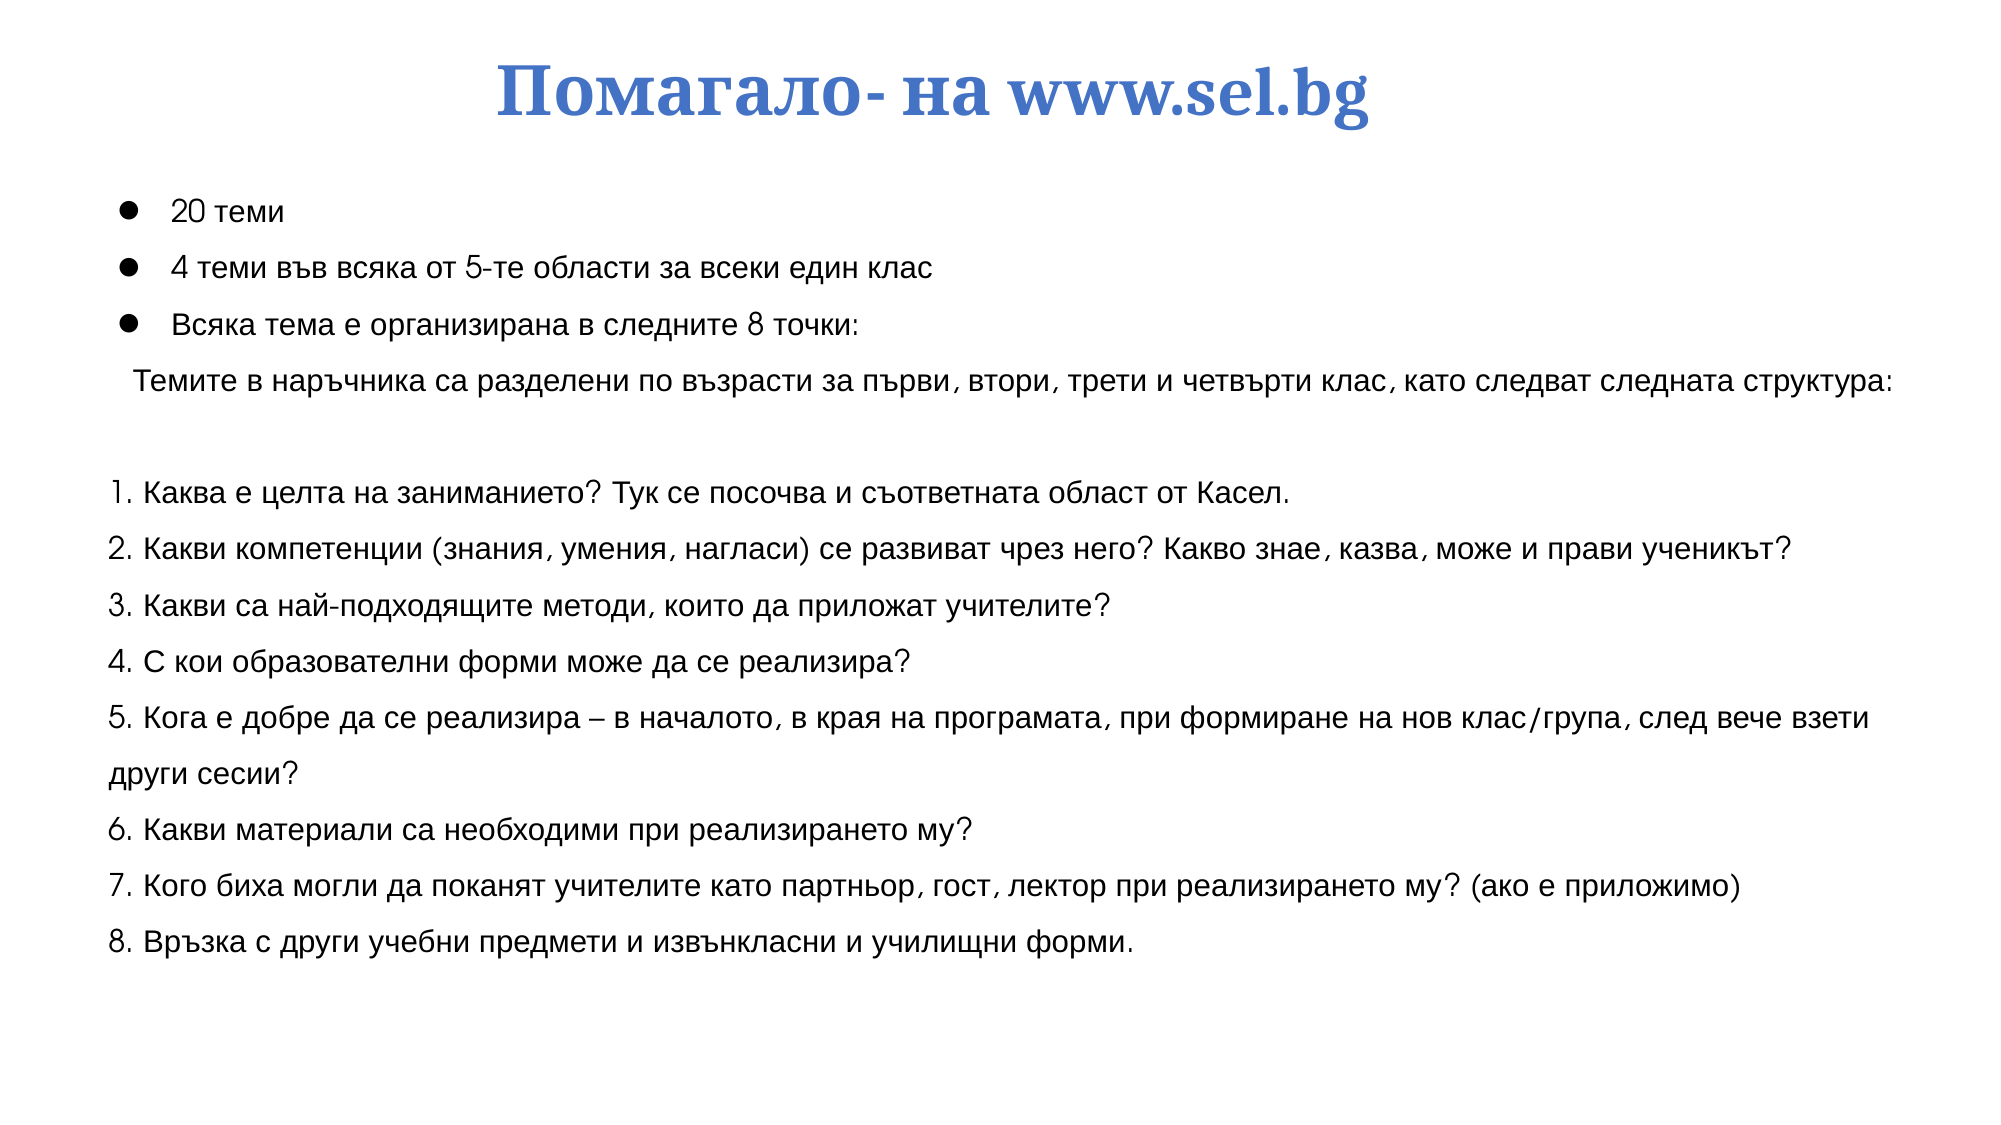

# Помагало- на www.sel.bg
20 теми
4 теми във всяка от 5-те области за всеки един клас
Всяка тема е организирана в следните 8 точки:
Темите в наръчника са разделени по възрасти за първи, втори, трети и четвърти клас, като следват следната структура:

1. Каква е целта на заниманието? Тук се посочва и съответната област от Касел.
2. Какви компетенции (знания, умения, нагласи) се развиват чрез него? Какво знае, казва, може и прави ученикът?
3. Какви са най-подходящите методи, които да приложат учителите?
4. С кои образователни форми може да се реализира?
5. Кога е добре да се реализира – в началото, в края на програмата, при формиране на нов клас/група, след вече взети други сесии?
6. Какви материали са необходими при реализирането му?
7. Кого биха могли да поканят учителите като партньор, гост, лектор при реализирането му? (ако е приложимо)
8. Връзка с други учебни предмети и извънкласни и училищни форми.